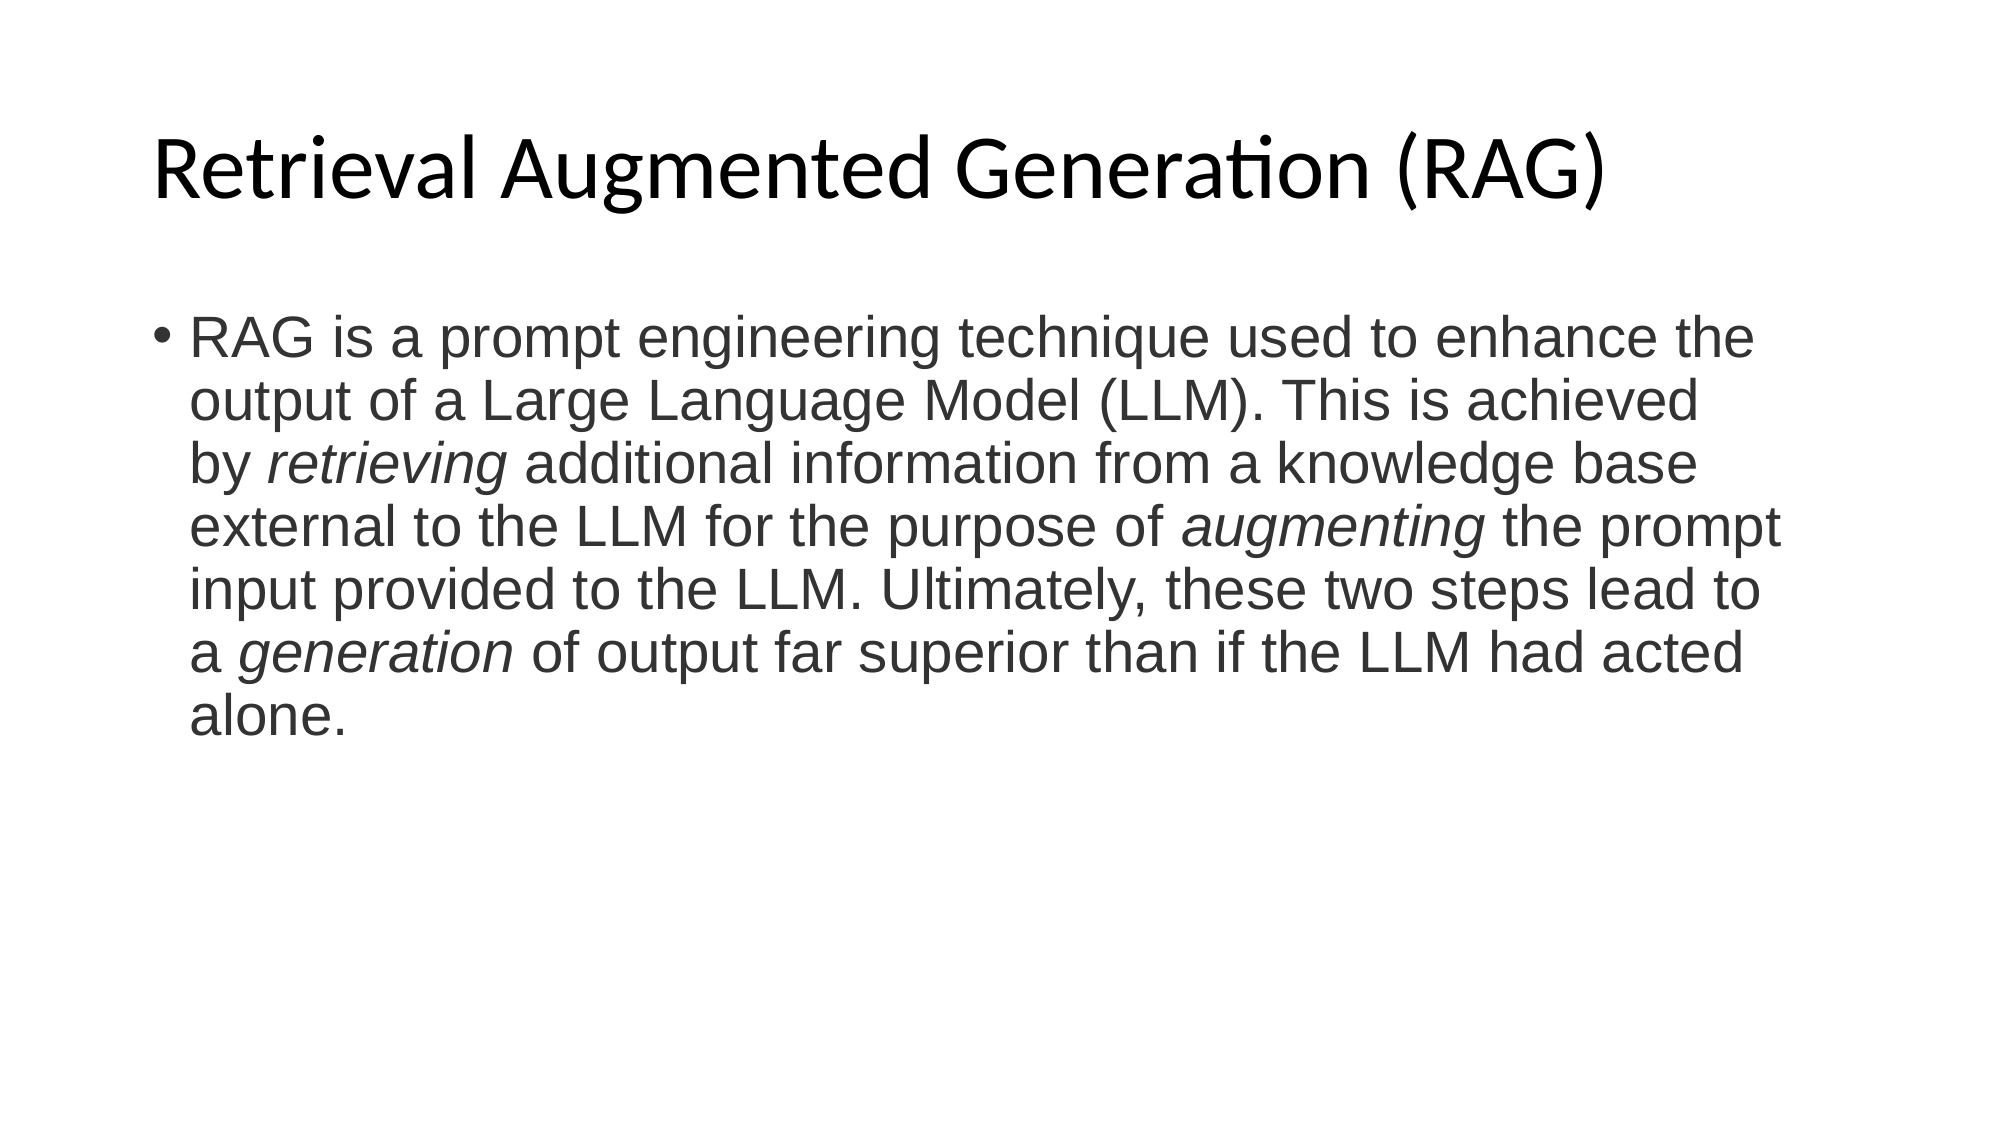

# Retrieval Augmented Generation (RAG)
RAG is a prompt engineering technique used to enhance the output of a Large Language Model (LLM). This is achieved by retrieving additional information from a knowledge base external to the LLM for the purpose of augmenting the prompt input provided to the LLM. Ultimately, these two steps lead to a generation of output far superior than if the LLM had acted alone.